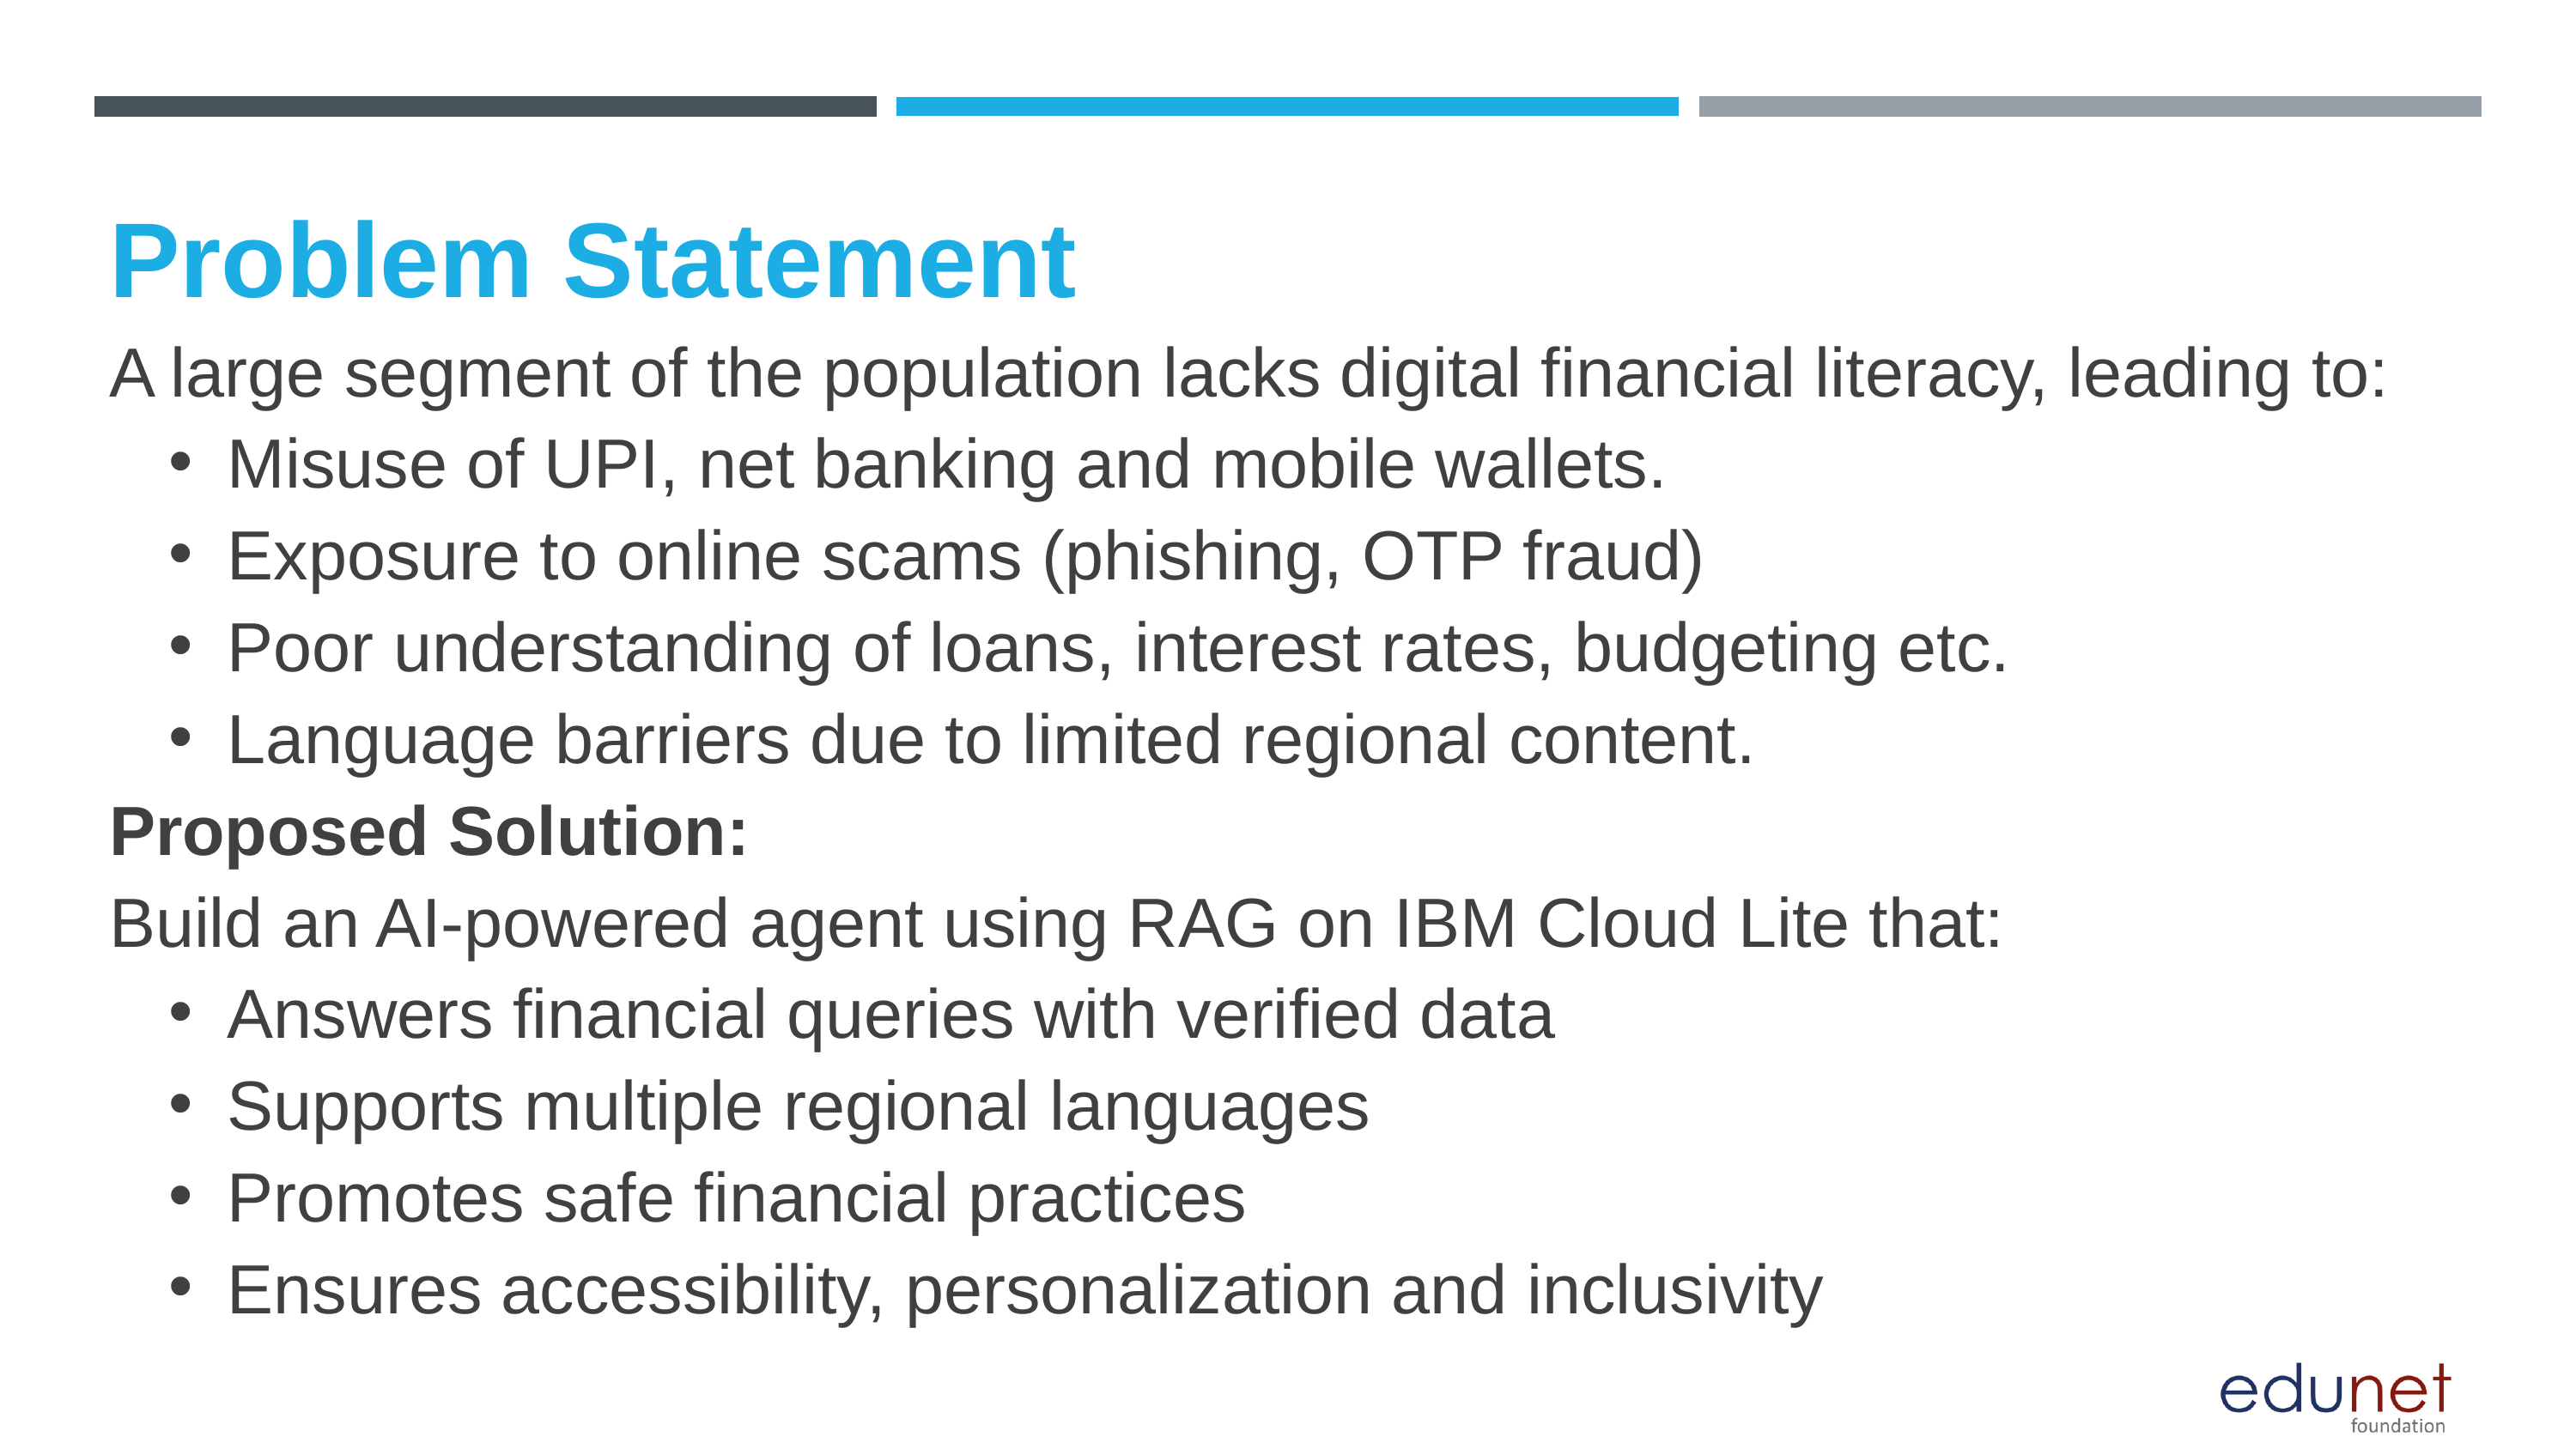

Problem Statement

A large segment of the population lacks digital financial literacy, leading to:
Misuse of UPI, net banking and mobile wallets.
Exposure to online scams (phishing, OTP fraud)
Poor understanding of loans, interest rates, budgeting etc.
Language barriers due to limited regional content.
Proposed Solution:
Build an AI-powered agent using RAG on IBM Cloud Lite that:
Answers financial queries with verified data
Supports multiple regional languages
Promotes safe financial practices
Ensures accessibility, personalization and inclusivity